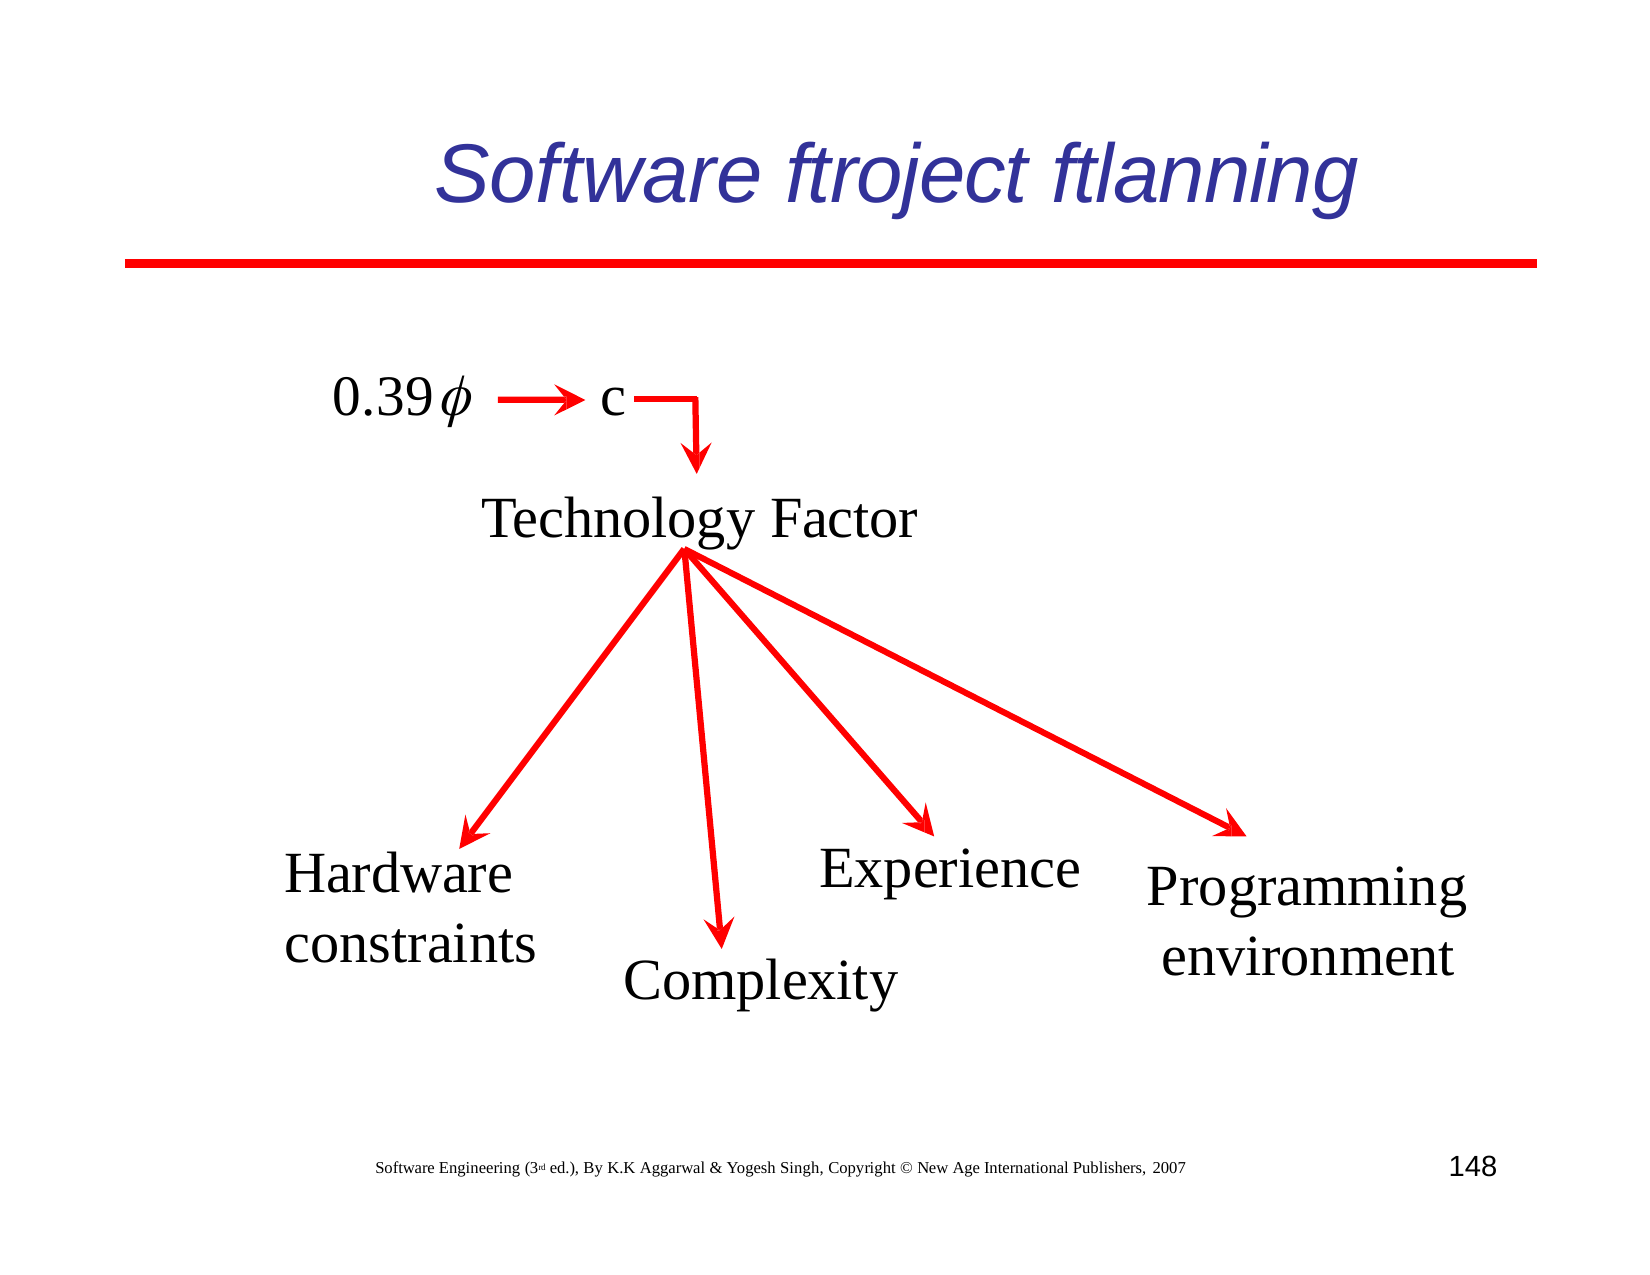

# Software ftroject ftlanning

0.39φ
c

Technology Factor

Experience  Complexity
Hardware  constraints
Programming  environment
148
Software Engineering (3rd  ed.), By K.K Aggarwal & Yogesh Singh, Copyright © New Age International Publishers, 2007